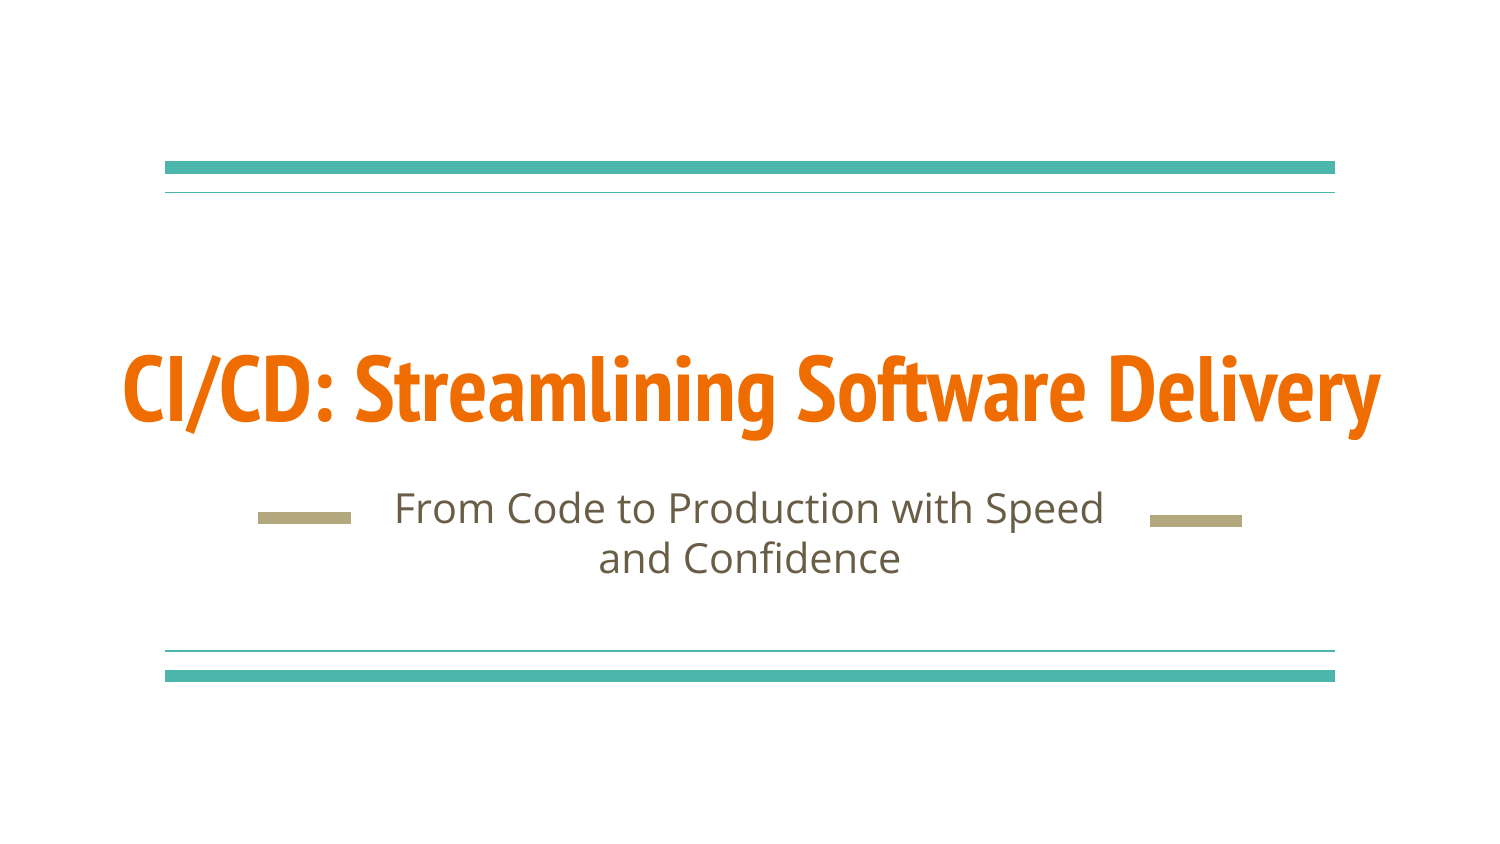

# CI/CD: Streamlining Software Delivery
From Code to Production with Speed and Confidence